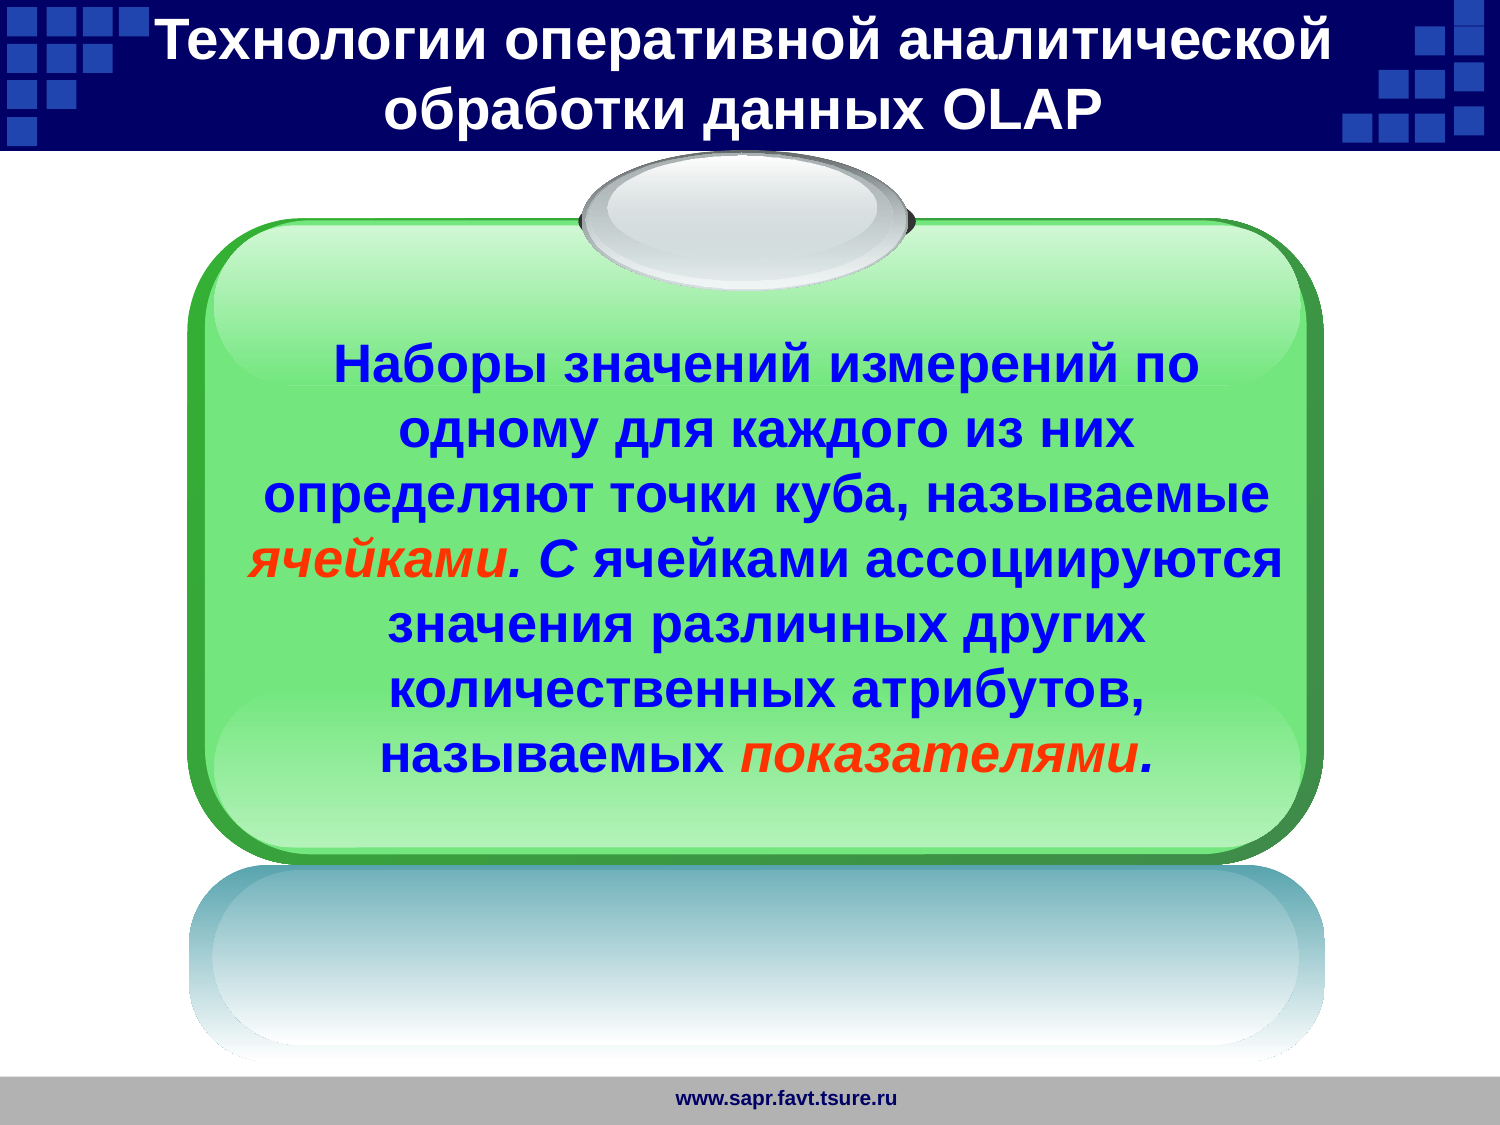

Технологии оперативной аналитической обработки данных OLAP

Наборы значений измерений по одному для каждого из них определяют точки куба, называемые ячейками. С ячейками ассоциируются значения различных других количественных атрибутов, называемых показателями.

www.sapr.favt.tsure.ru